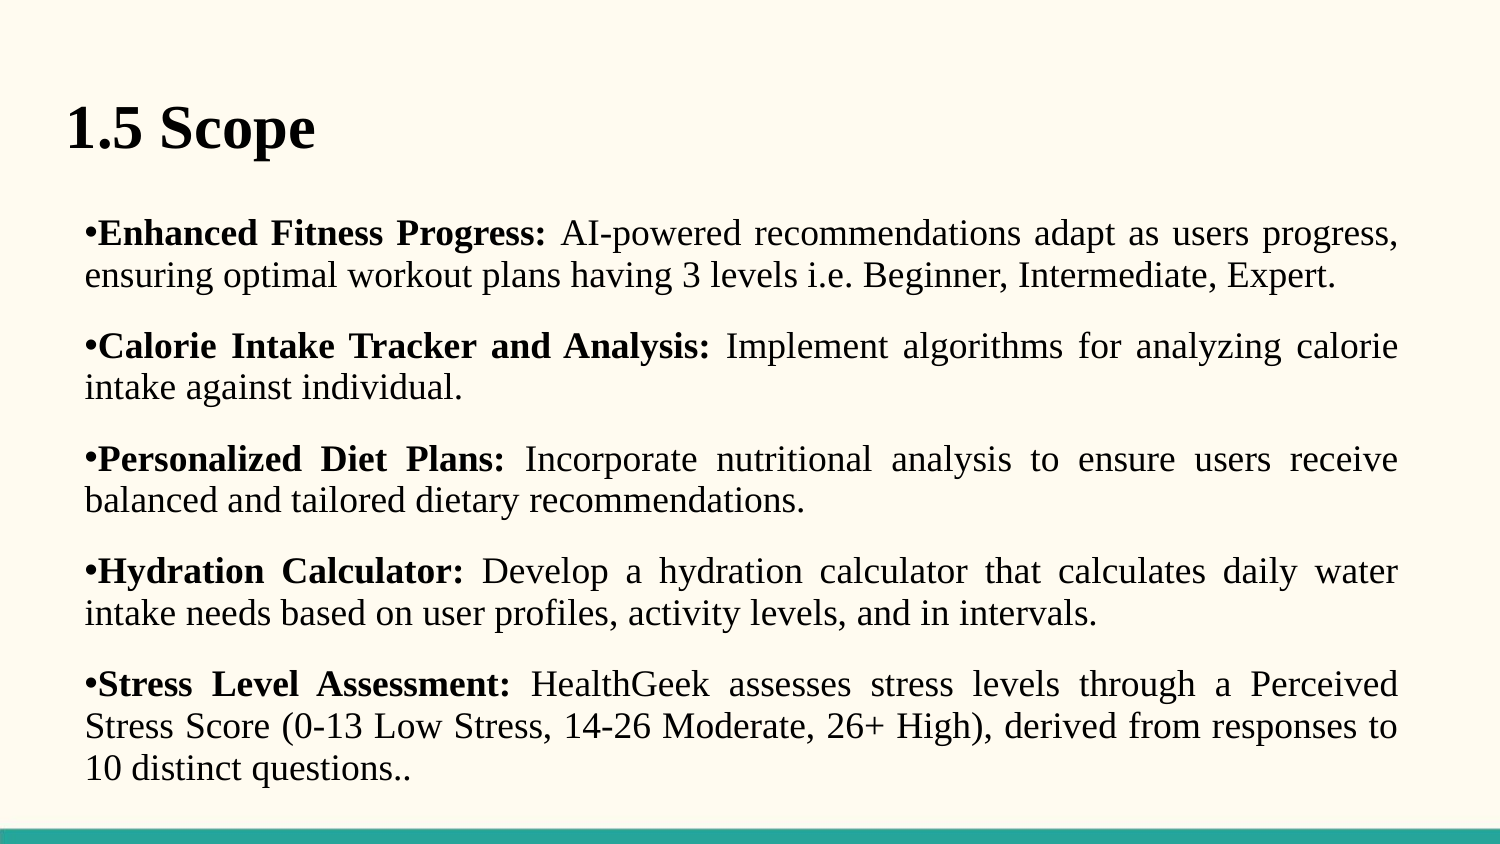

1.5 Scope
Enhanced Fitness Progress: AI-powered recommendations adapt as users progress, ensuring optimal workout plans having 3 levels i.e. Beginner, Intermediate, Expert.
Calorie Intake Tracker and Analysis: Implement algorithms for analyzing calorie intake against individual.
Personalized Diet Plans: Incorporate nutritional analysis to ensure users receive balanced and tailored dietary recommendations.
Hydration Calculator: Develop a hydration calculator that calculates daily water intake needs based on user profiles, activity levels, and in intervals.
Stress Level Assessment: HealthGeek assesses stress levels through a Perceived Stress Score (0-13 Low Stress, 14-26 Moderate, 26+ High), derived from responses to 10 distinct questions..